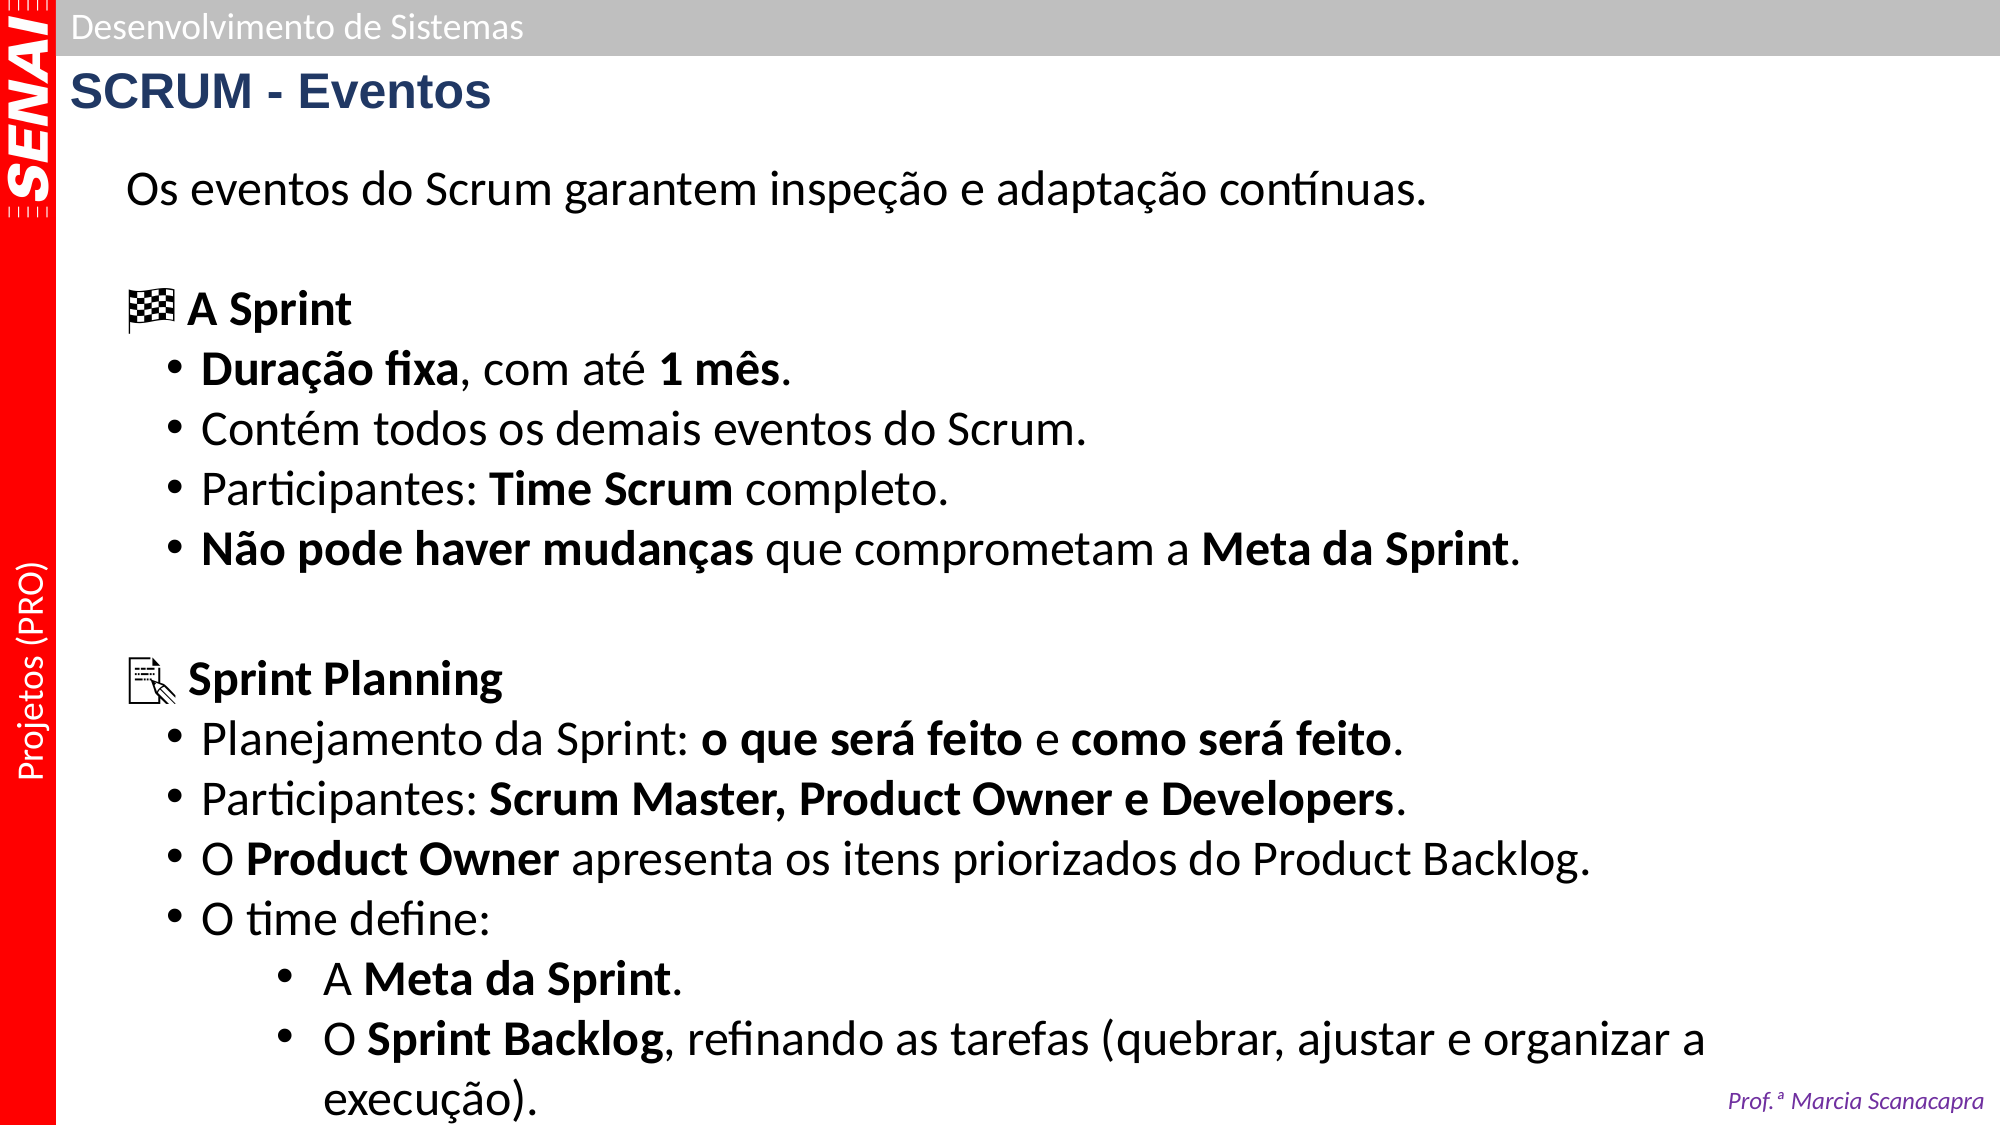

# SCRUM - Eventos
Os eventos do Scrum garantem inspeção e adaptação contínuas.

🏁 A Sprint
Duração fixa, com até 1 mês.
Contém todos os demais eventos do Scrum.
Participantes: Time Scrum completo.
Não pode haver mudanças que comprometam a Meta da Sprint.

📝 Sprint Planning
Planejamento da Sprint: o que será feito e como será feito.
Participantes: Scrum Master, Product Owner e Developers.
O Product Owner apresenta os itens priorizados do Product Backlog.
O time define:
A Meta da Sprint.
O Sprint Backlog, refinando as tarefas (quebrar, ajustar e organizar a execução).